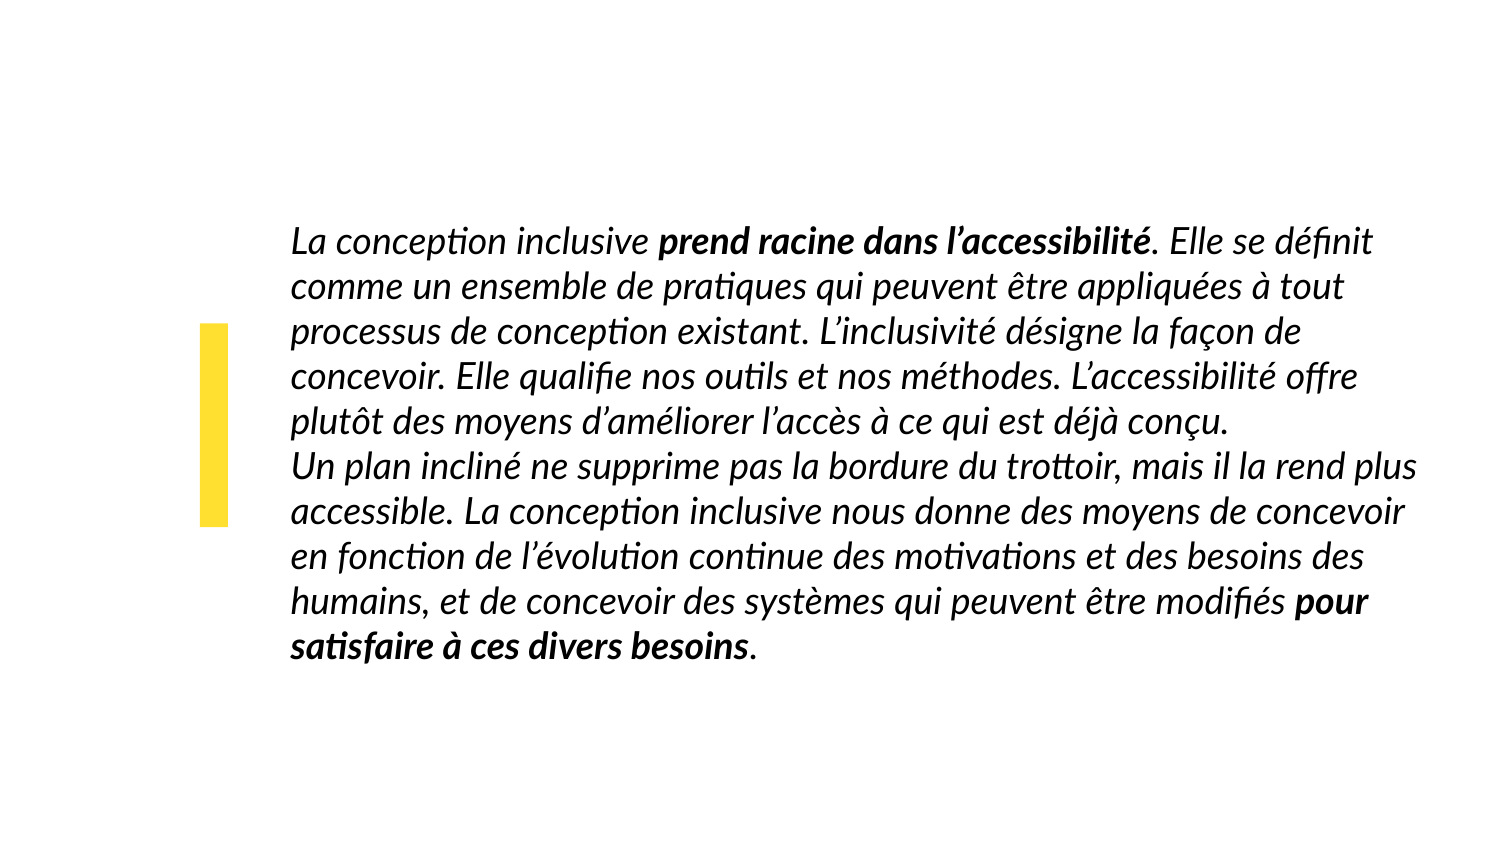

# La conception inclusive prend racine dans l’accessibilité. Elle se définit comme un ensemble de pratiques qui peuvent être appliquées à tout processus de conception existant. L’inclusivité désigne la façon de concevoir. Elle qualifie nos outils et nos méthodes. L’accessibilité offre plutôt des moyens d’améliorer l’accès à ce qui est déjà conçu.
Un plan incliné ne supprime pas la bordure du trottoir, mais il la rend plus  accessible. La conception inclusive nous donne des moyens de concevoir en fonction de l’évolution continue des motivations et des besoins des humains, et de concevoir des systèmes qui peuvent être modifiés pour satisfaire à ces divers besoins.